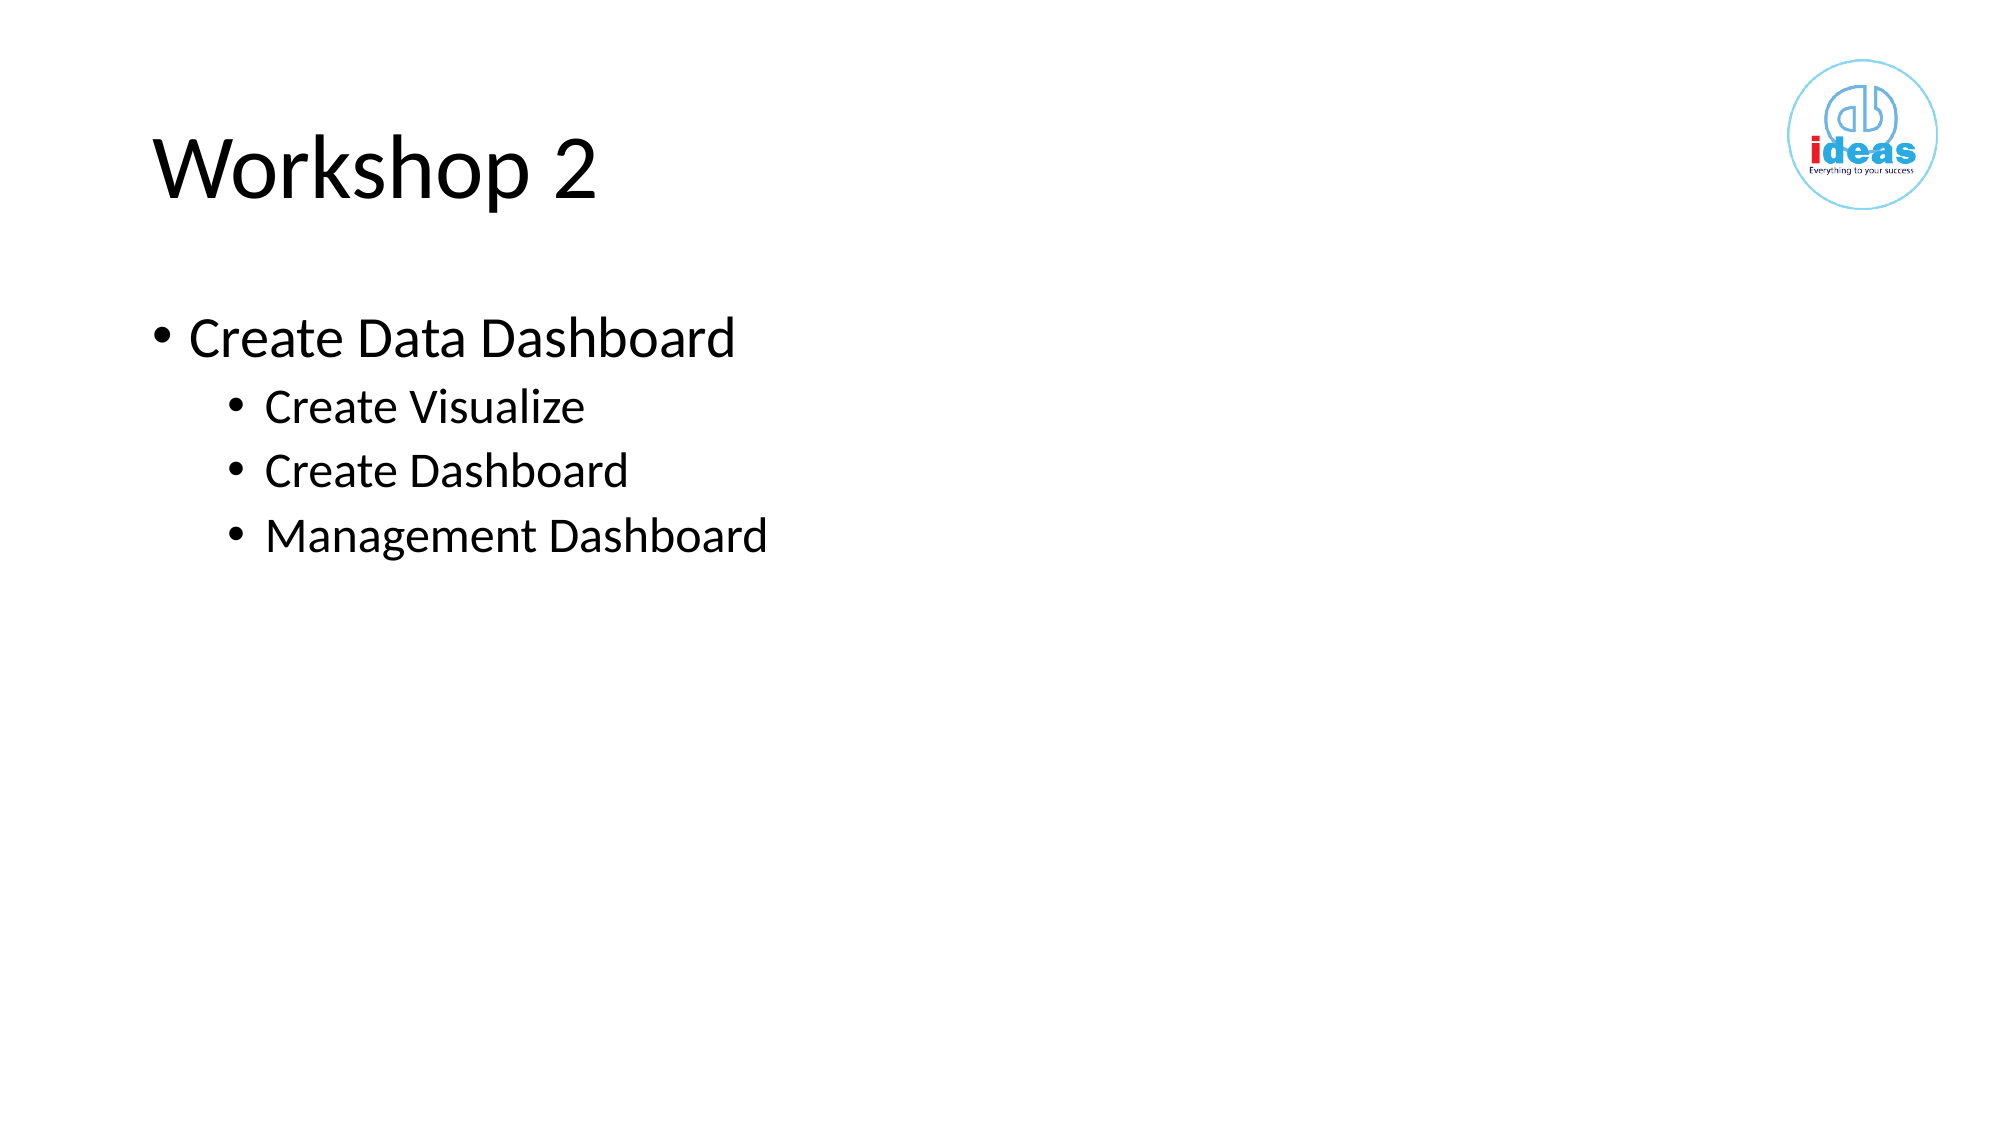

# Workshop 2
Create Data Dashboard
Create Visualize
Create Dashboard
Management Dashboard